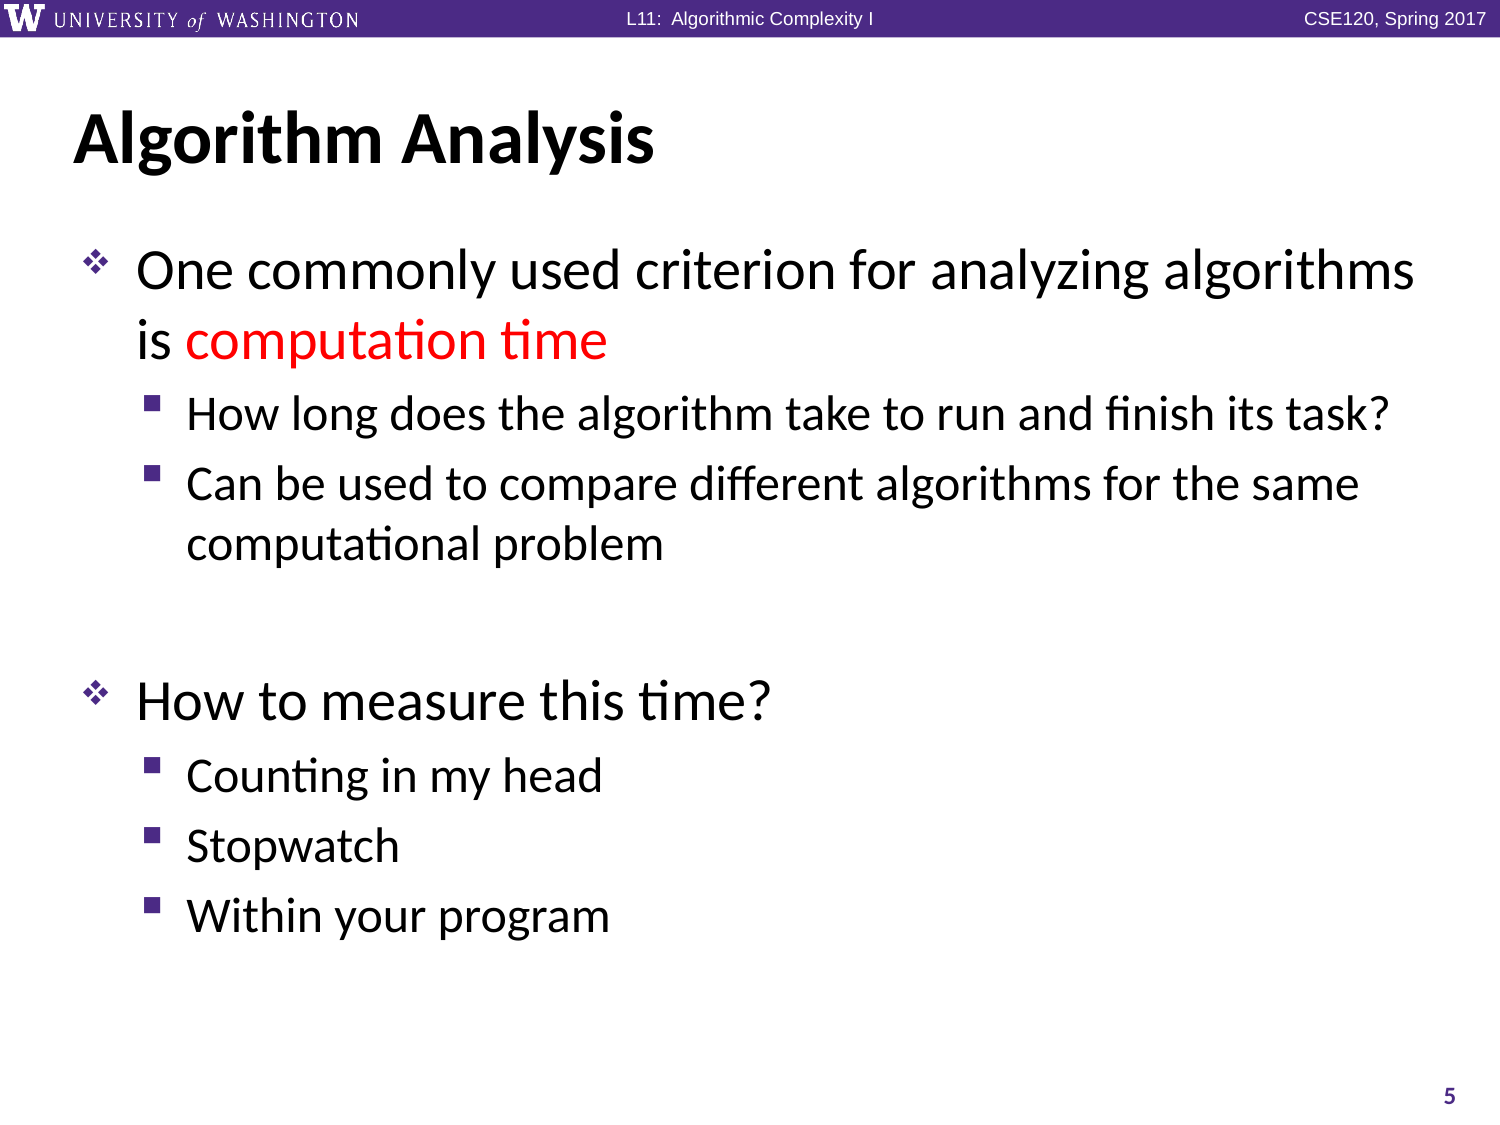

# Algorithm Analysis
One commonly used criterion for analyzing algorithms is computation time
How long does the algorithm take to run and finish its task?
Can be used to compare different algorithms for the same computational problem

How to measure this time?
Counting in my head
Stopwatch
Within your program

5